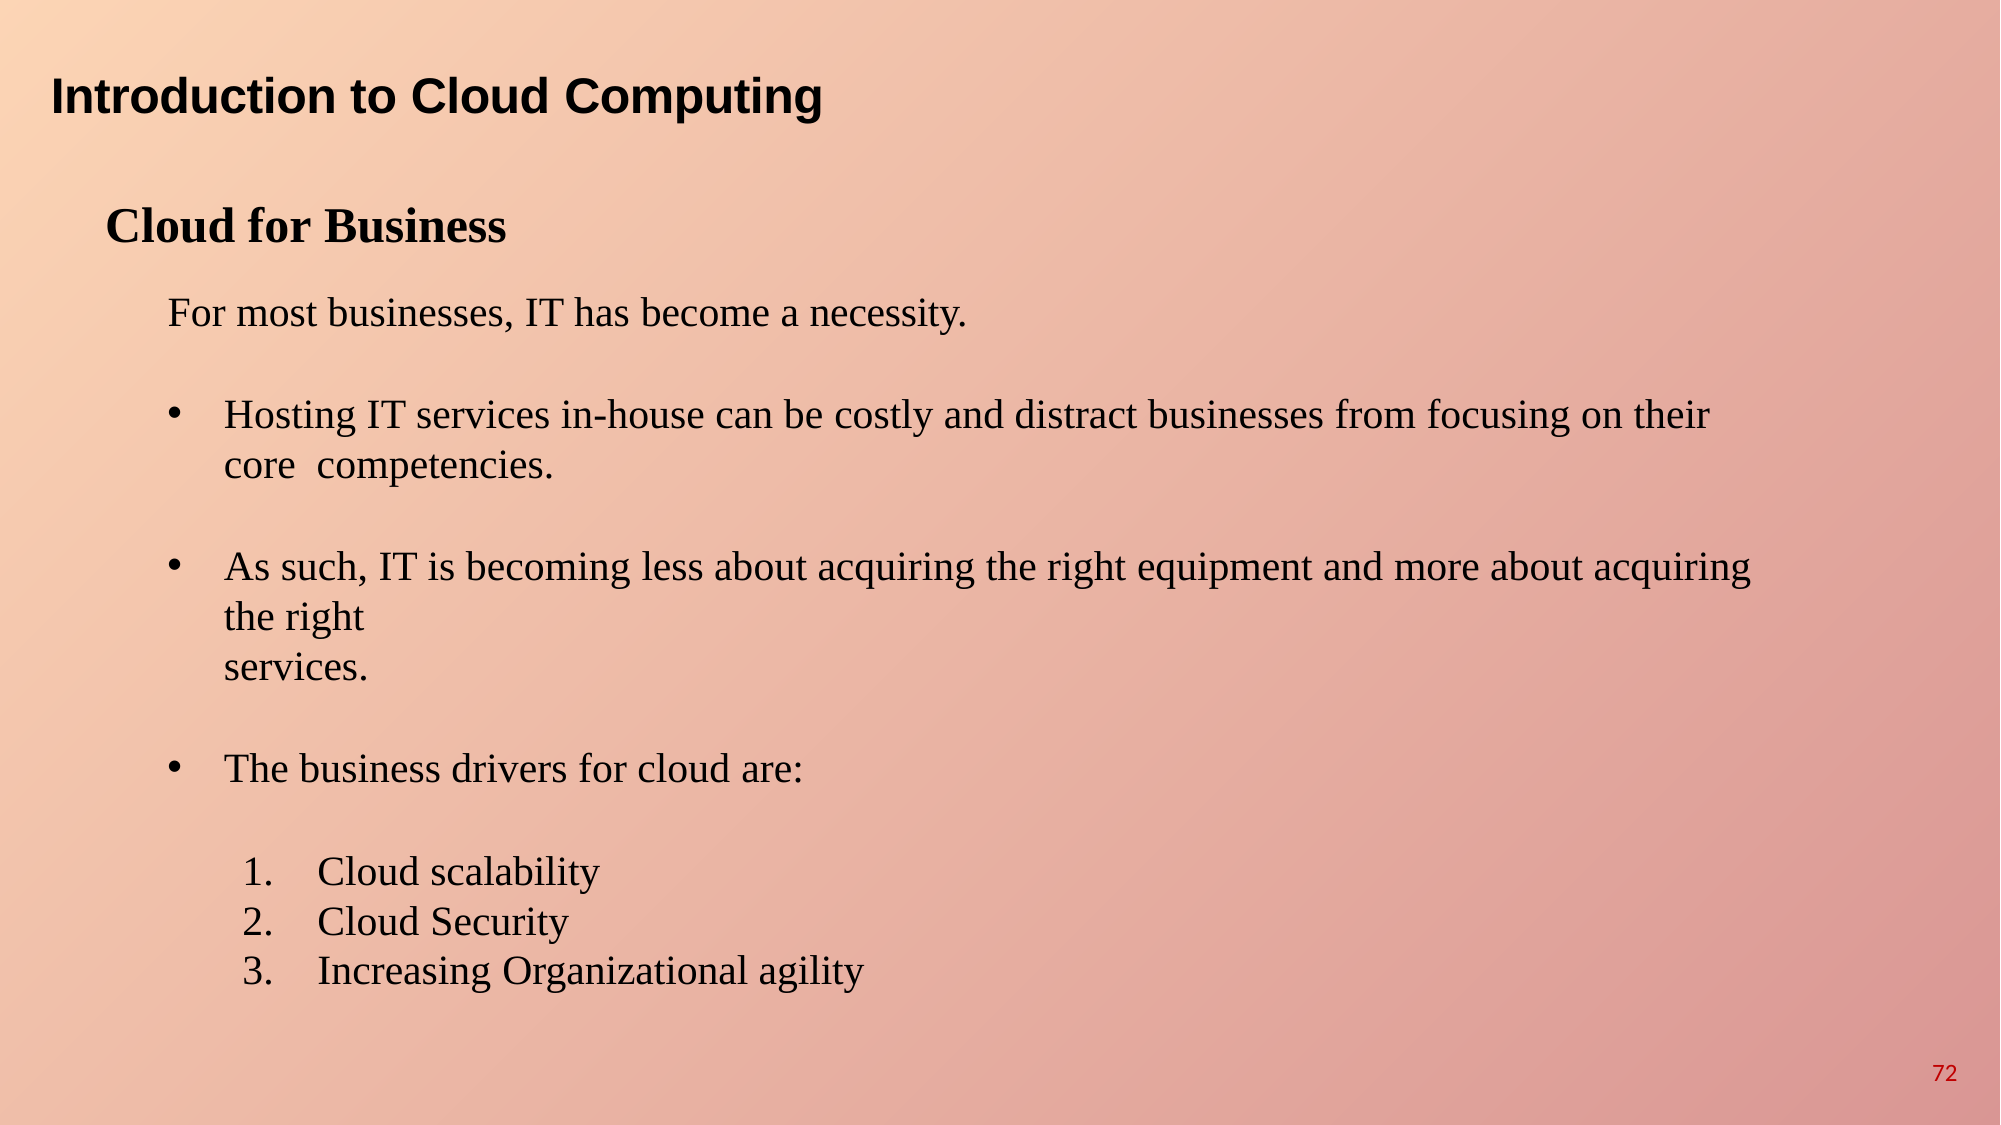

# Introduction to Cloud Computing
Cloud for Business
For most businesses, IT has become a necessity.

Hosting IT services in-house can be costly and distract businesses from focusing on their core  competencies.

As such, IT is becoming less about acquiring the right equipment and more about acquiring the right
services.

The business drivers for cloud are:

Cloud scalability
Cloud Security
Increasing Organizational agility
72